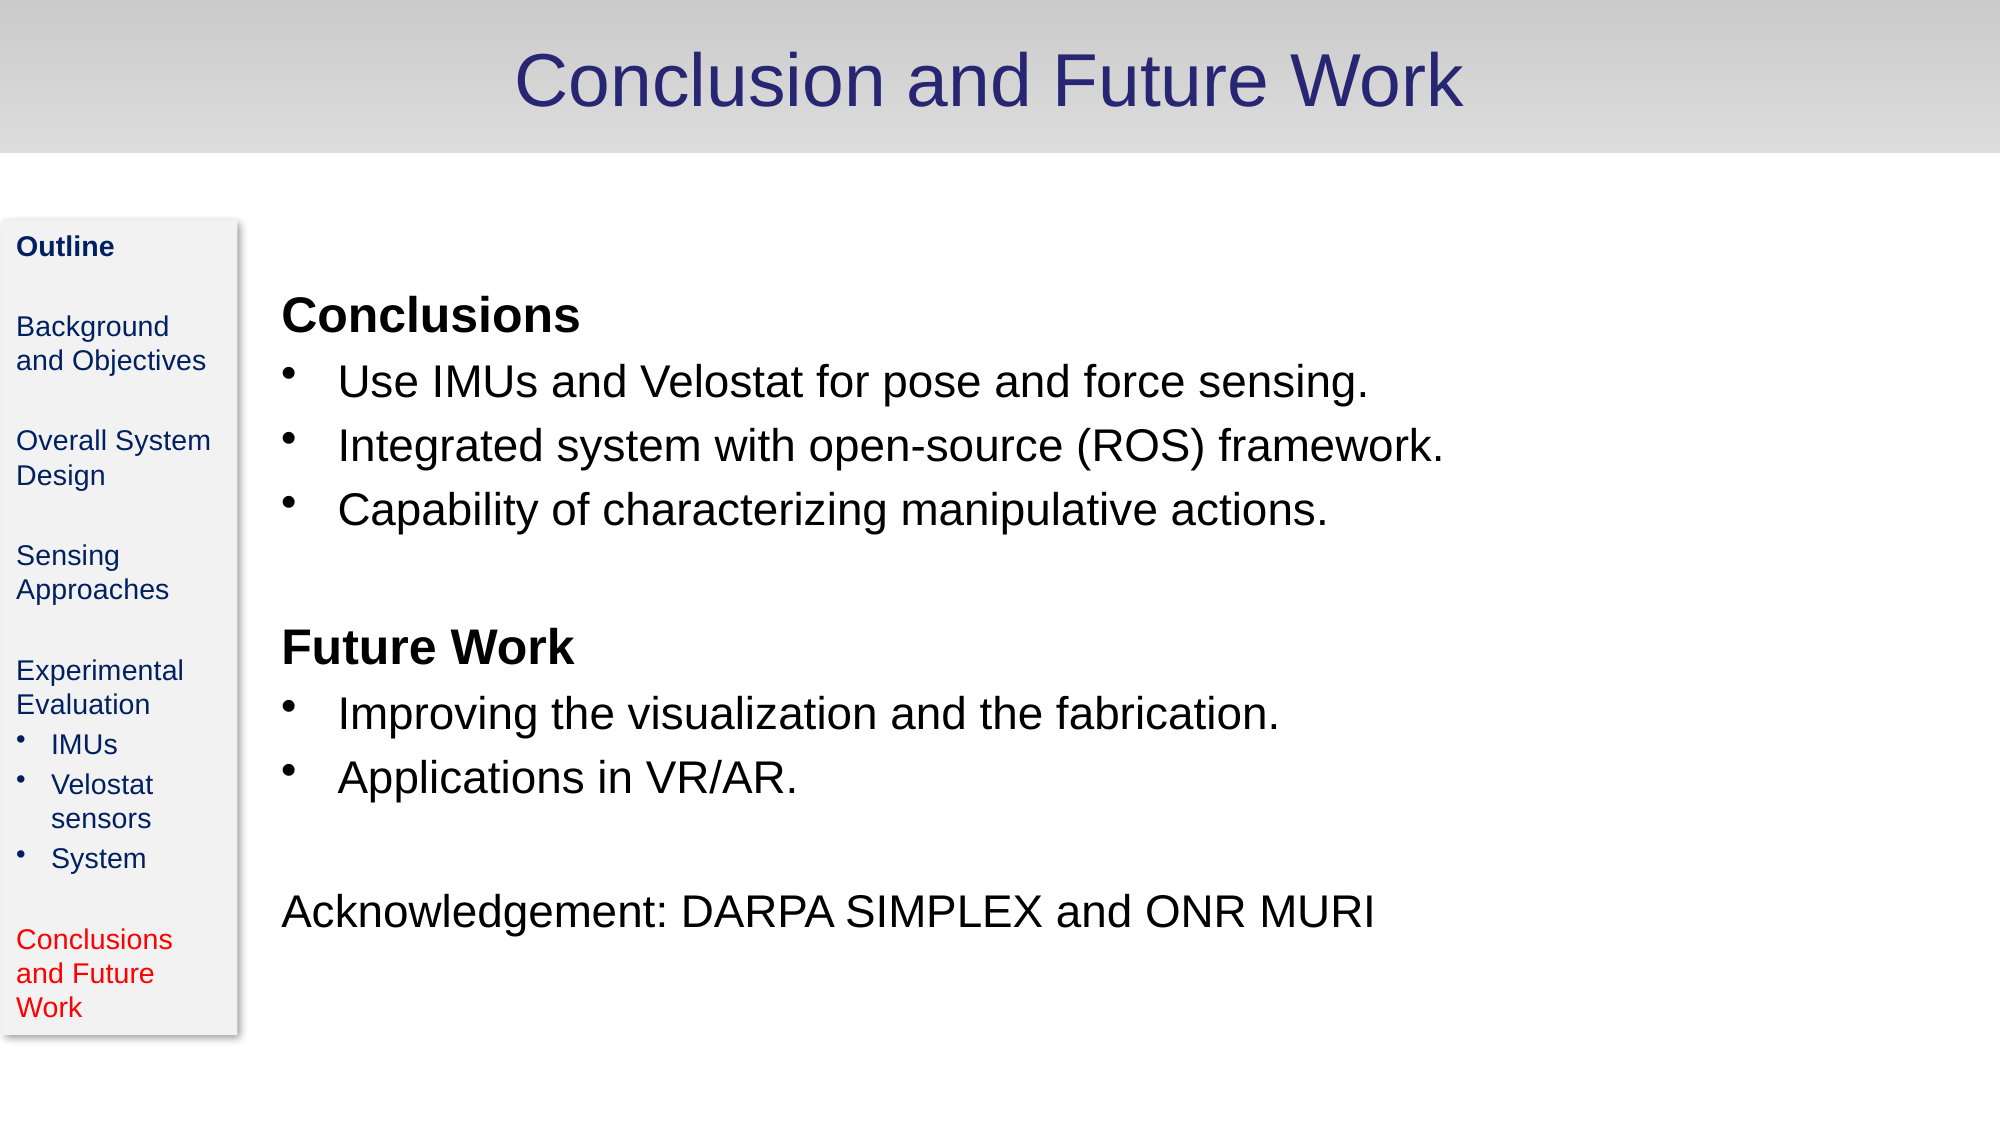

# Conclusion and Future Work
Outline

Background and Objectives

Overall System Design

Sensing Approaches

Experimental Evaluation
IMUs
Velostat sensors
System

Conclusions and Future Work
Conclusions
Use IMUs and Velostat for pose and force sensing.
Integrated system with open-source (ROS) framework.
Capability of characterizing manipulative actions.

Future Work
Improving the visualization and the fabrication.
Applications in VR/AR.

Acknowledgement: DARPA SIMPLEX and ONR MURI